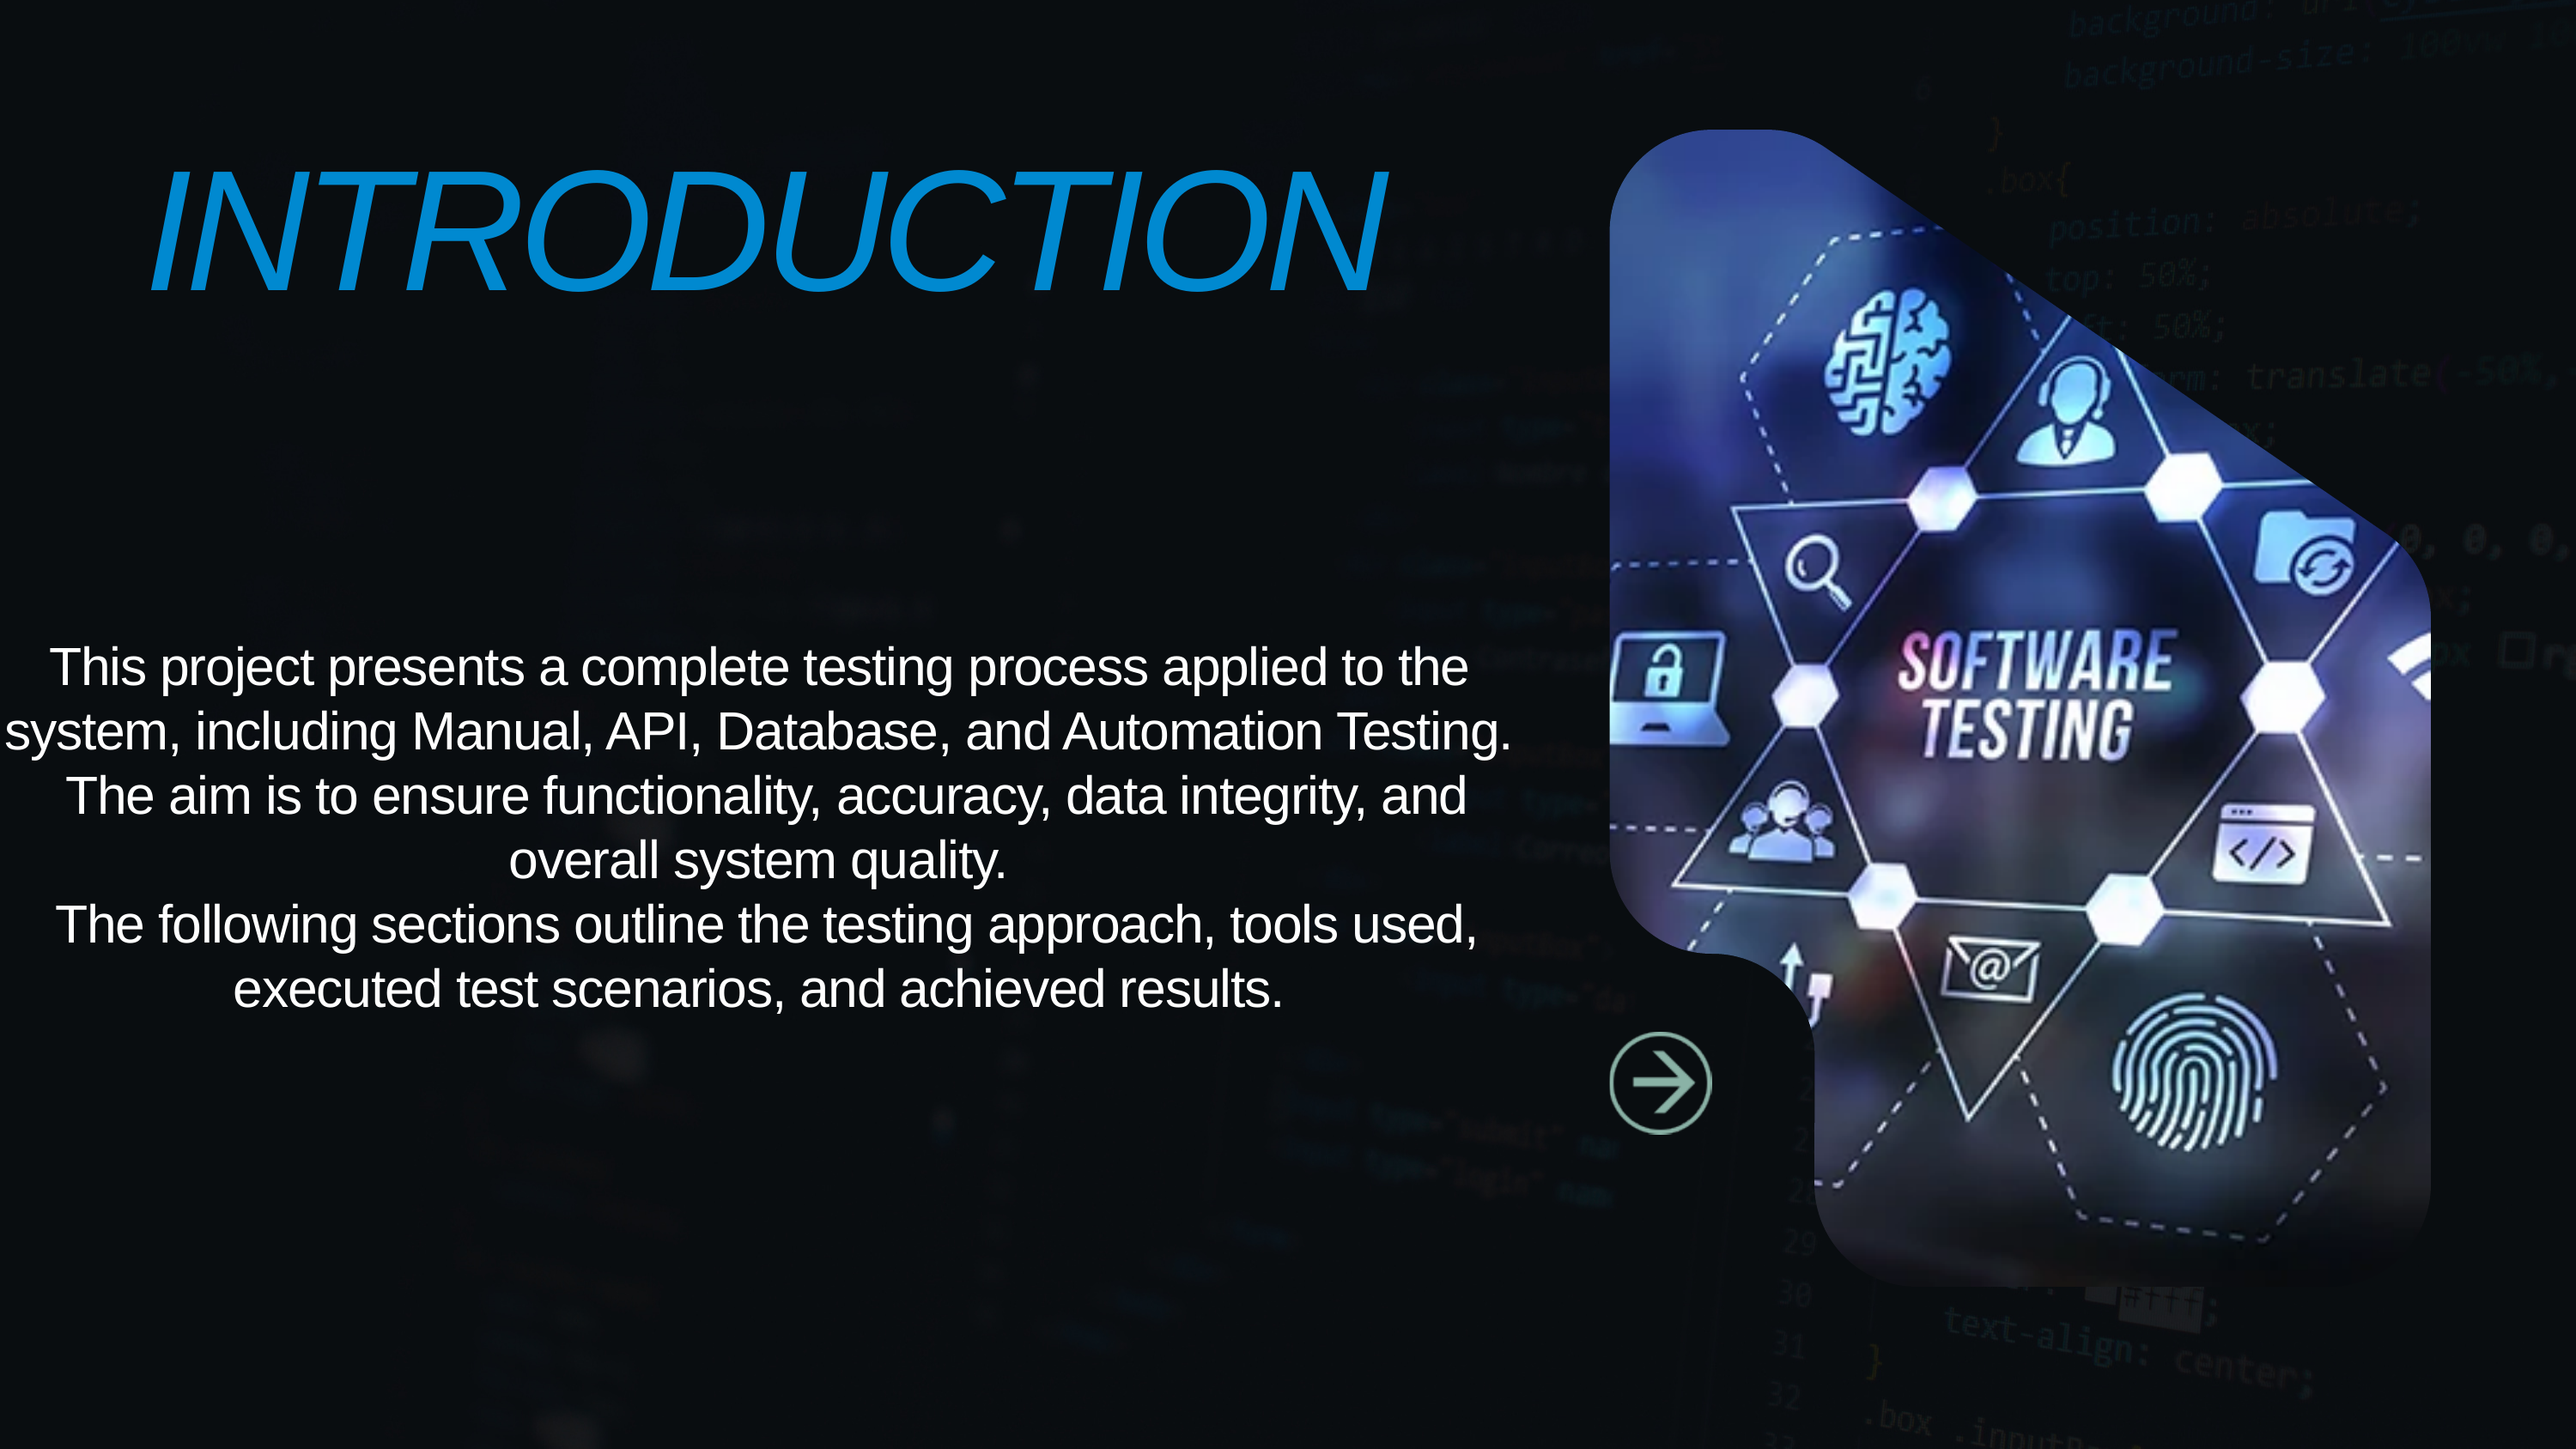

INTRODUCTION
This project presents a complete testing process applied to the system, including Manual, API, Database, and Automation Testing.
 The aim is to ensure functionality, accuracy, data integrity, and overall system quality.
 The following sections outline the testing approach, tools used, executed test scenarios, and achieved results.